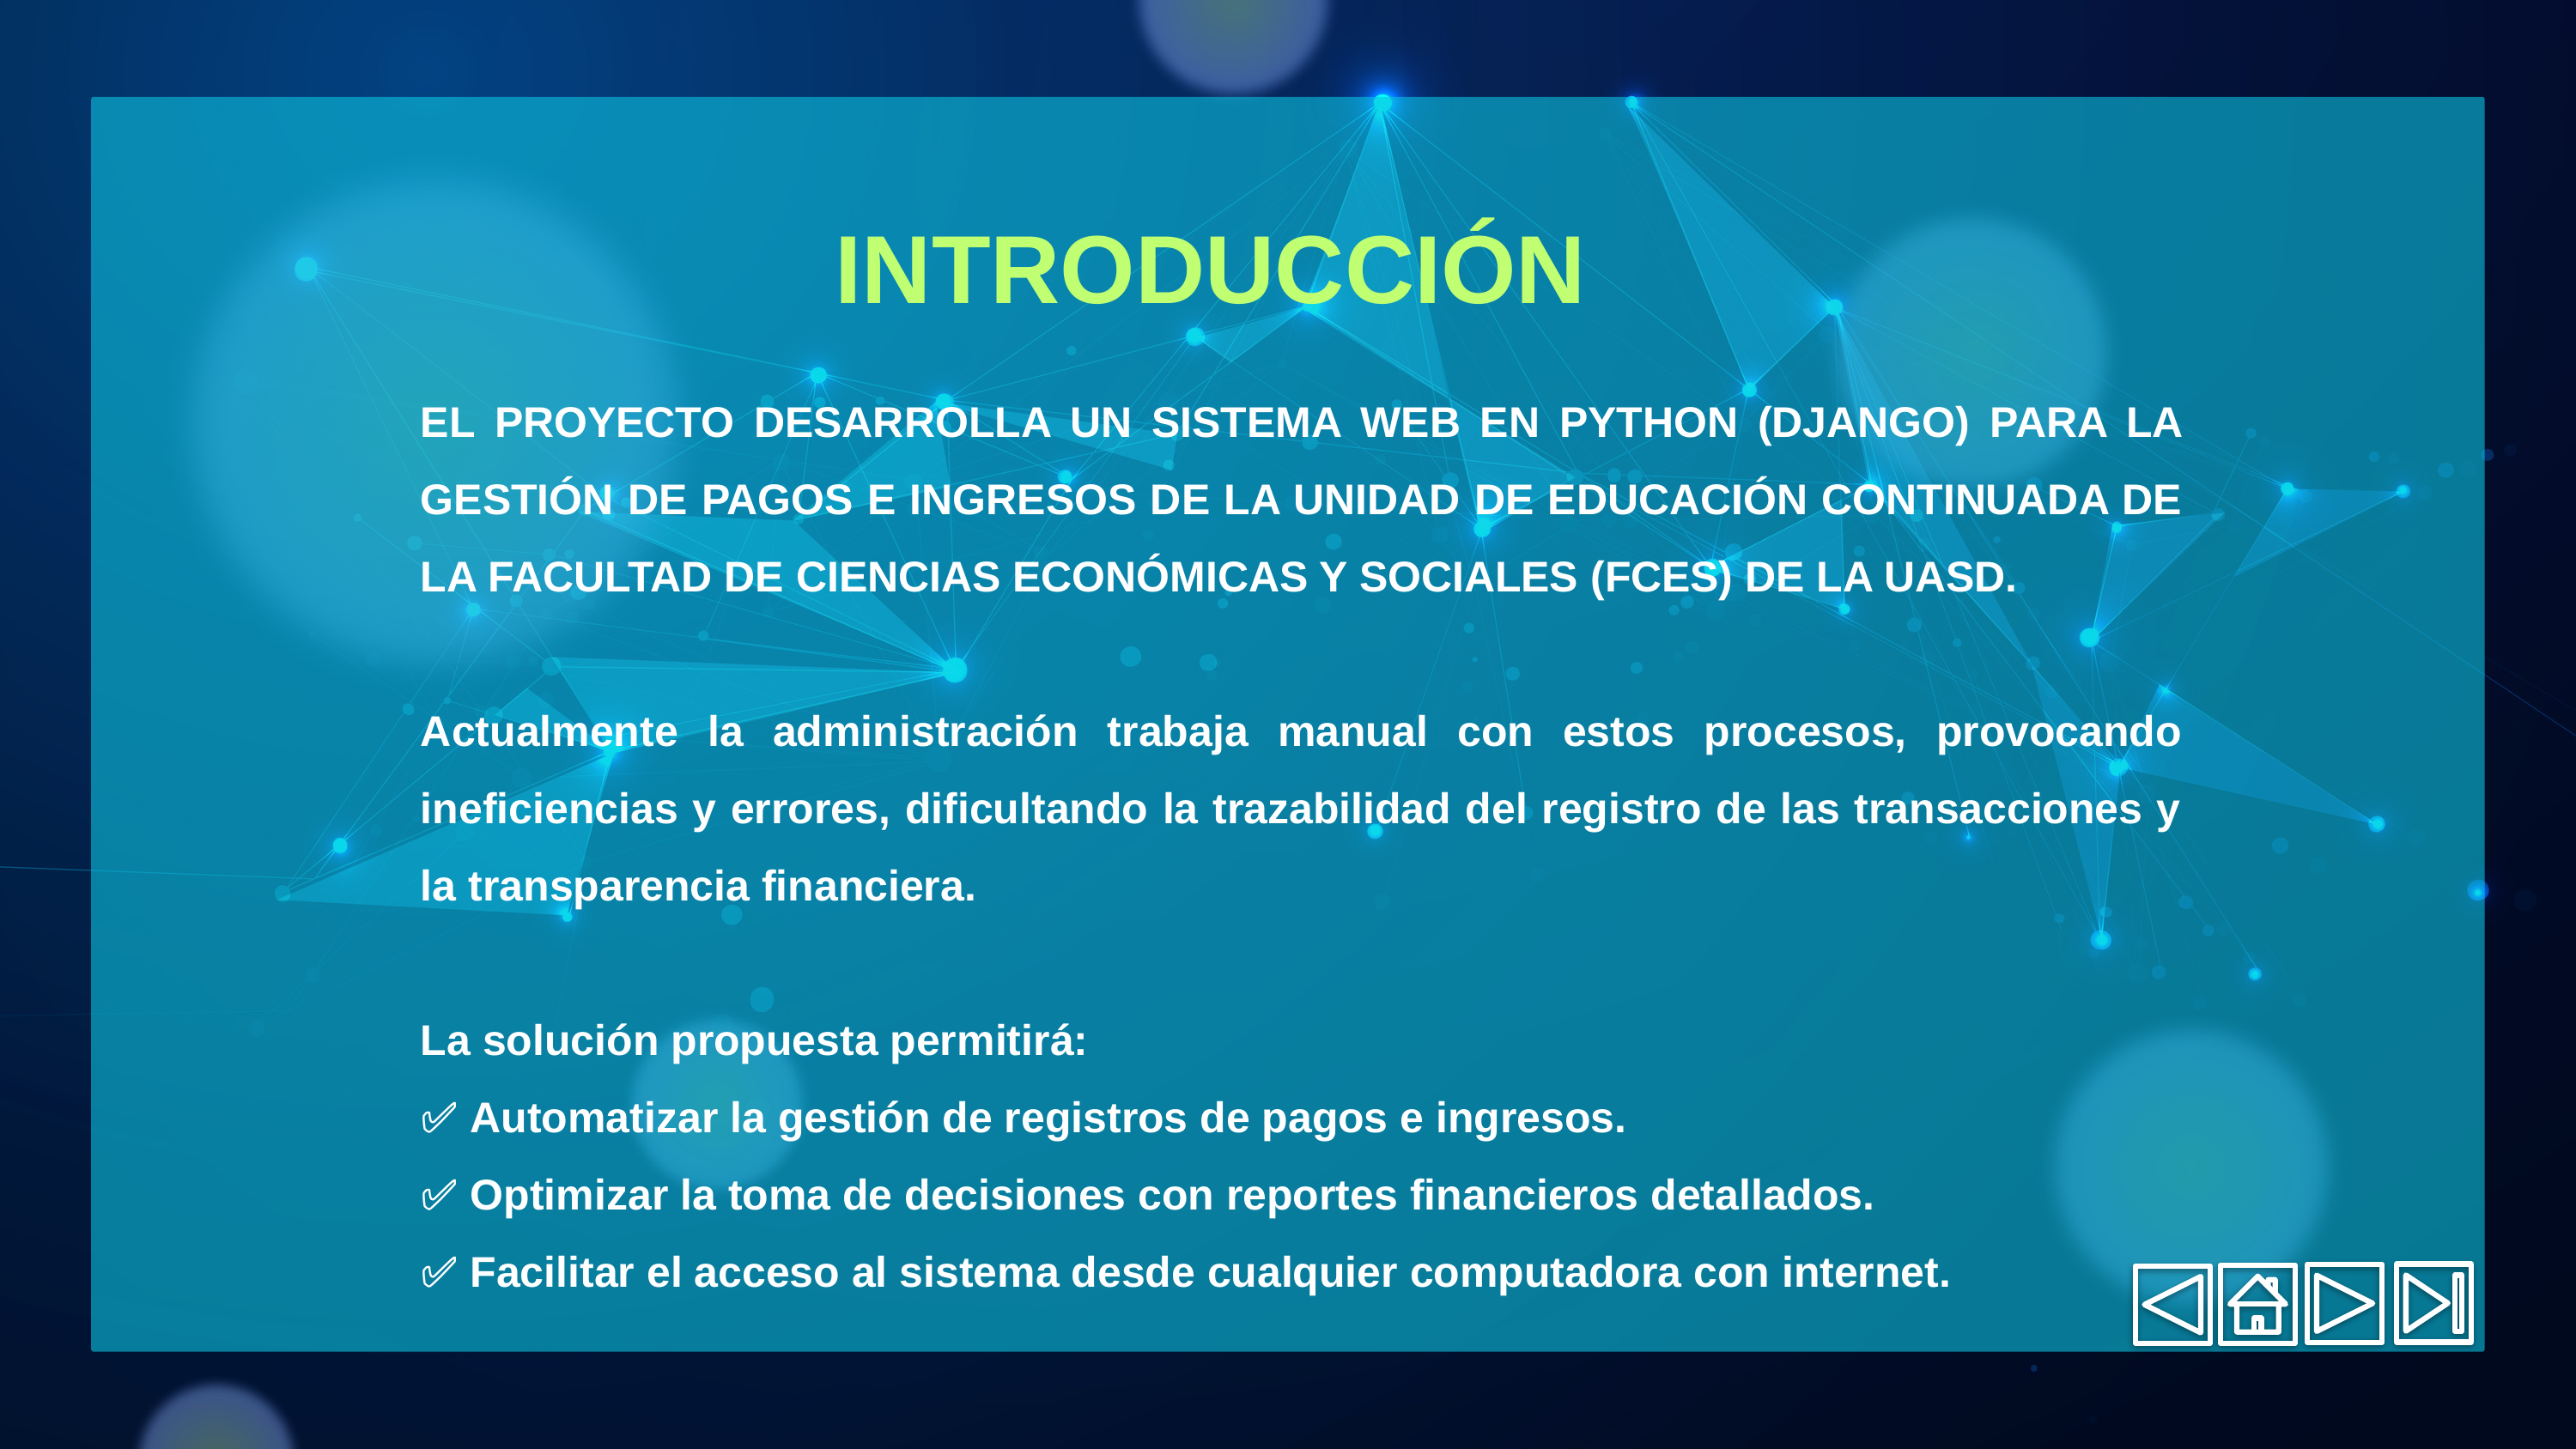

INTRODUCCIÓN

EL PROYECTO DESARROLLA UN SISTEMA WEB EN PYTHON (DJANGO) PARA LA GESTIÓN DE PAGOS E INGRESOS DE LA UNIDAD DE EDUCACIÓN CONTINUADA DE LA FACULTAD DE CIENCIAS ECONÓMICAS Y SOCIALES (FCES) DE LA UASD.

Actualmente la administración trabaja manual con estos procesos, provocando ineficiencias y errores, dificultando la trazabilidad del registro de las transacciones y la transparencia financiera.

La solución propuesta permitirá:
✅ Automatizar la gestión de registros de pagos e ingresos.
✅ Optimizar la toma de decisiones con reportes financieros detallados.
✅ Facilitar el acceso al sistema desde cualquier computadora con internet.